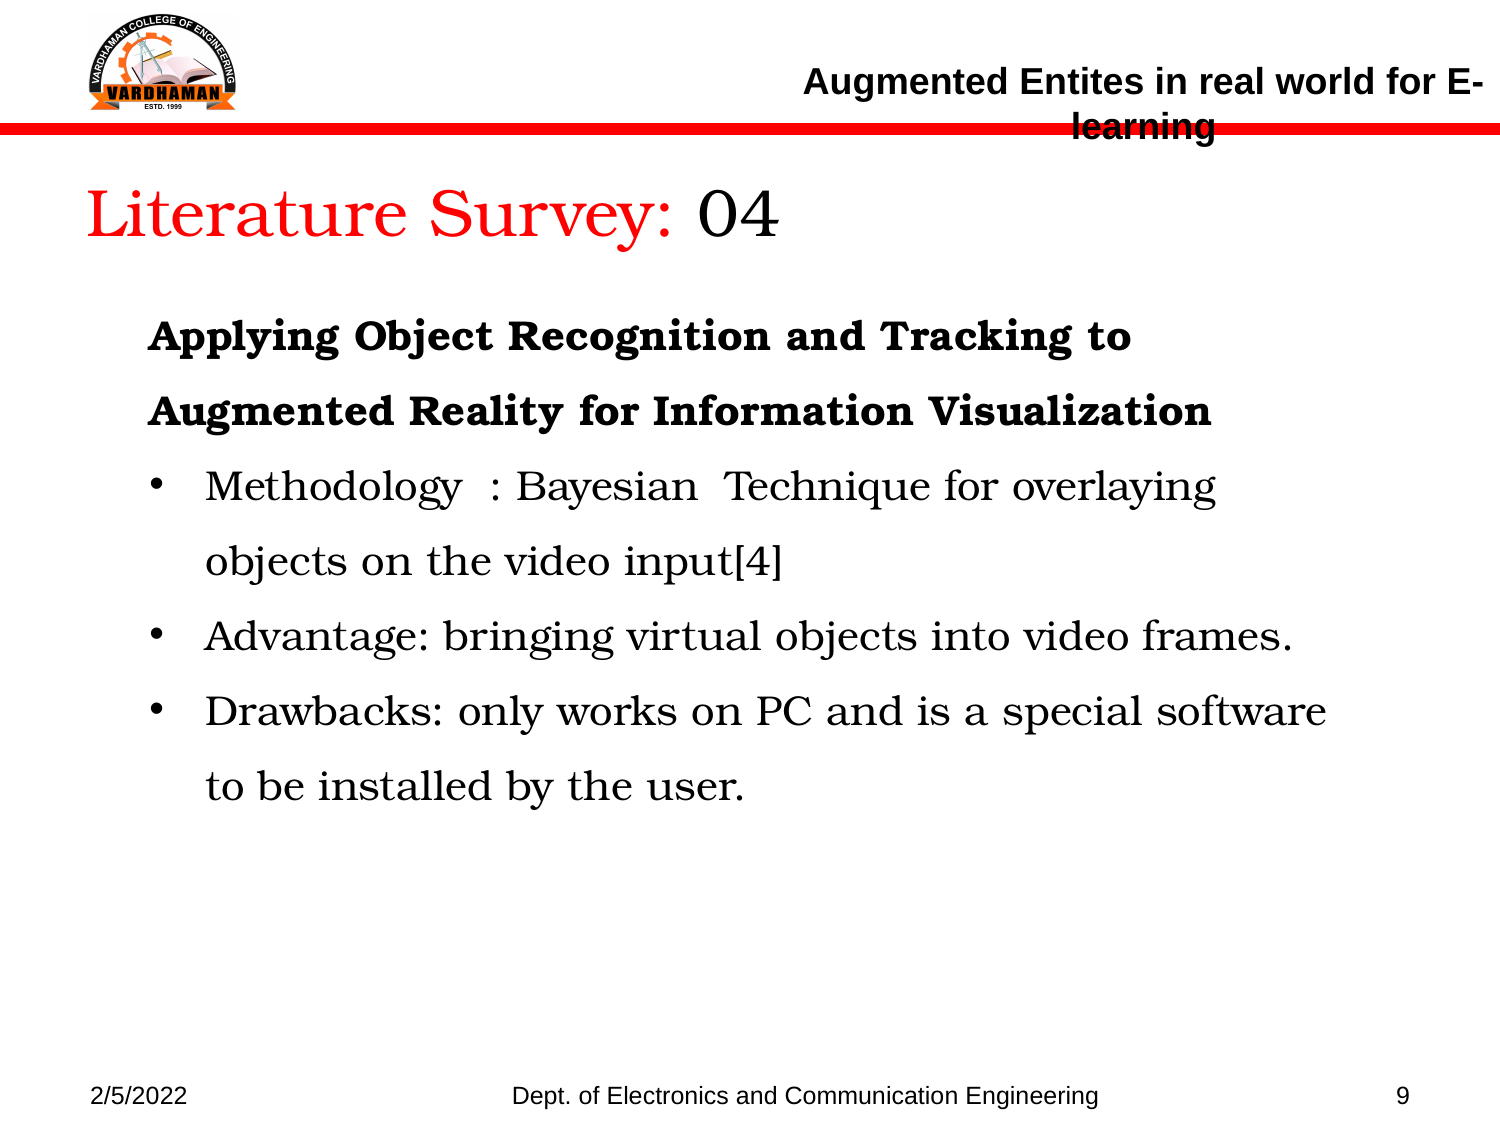

Augmented Entites in real world for E-learning
Literature Survey: 04
Applying Object Recognition and Tracking to Augmented Reality for Information Visualization
Methodology  : Bayesian  Technique for overlaying objects on the video input[4]
Advantage: bringing virtual objects into video frames.
Drawbacks: only works on PC and is a special software to be installed by the user.

Dept. of Electronics and Communication Engineering
2/5/2022
9